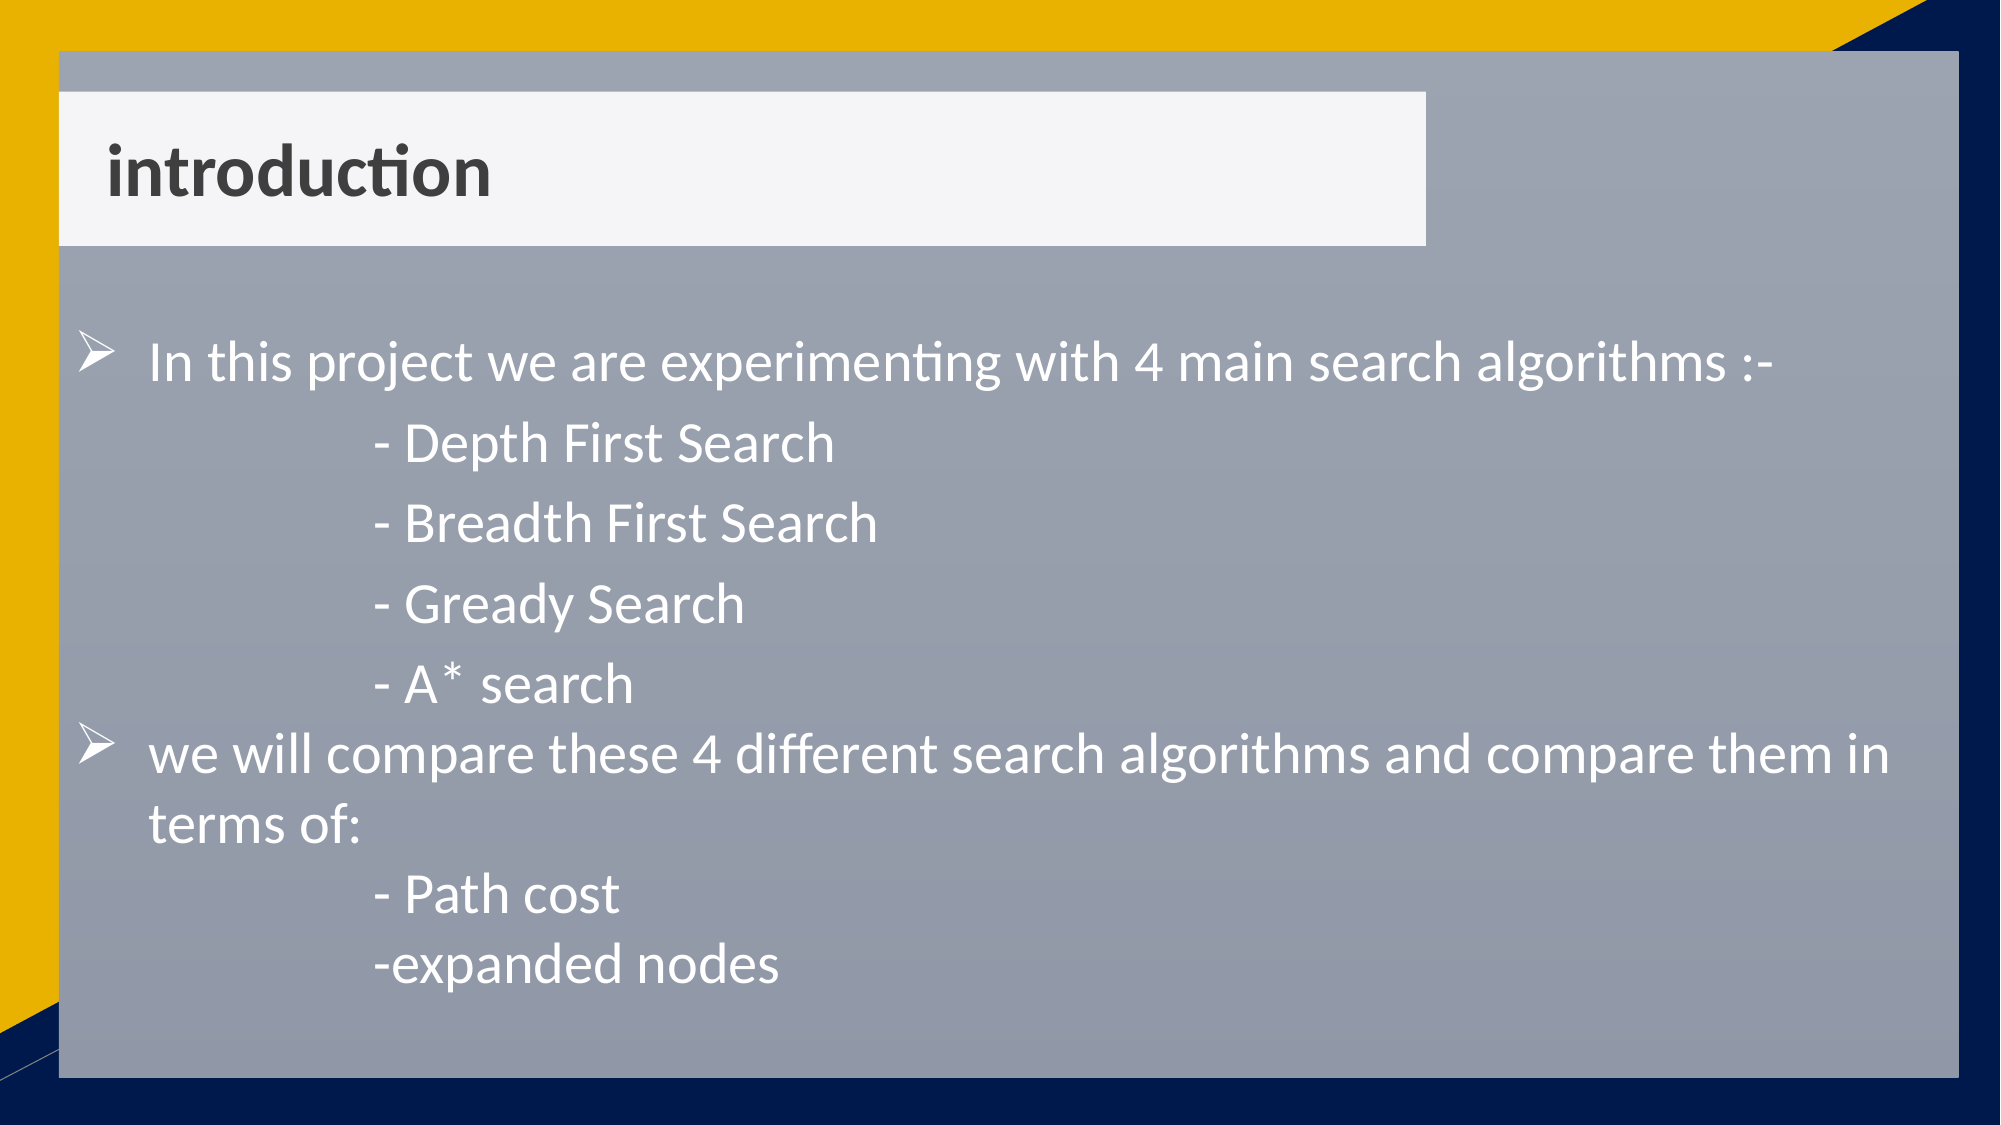

In this project we are experimenting with 4 main search algorithms :-
- Depth First Search
- Breadth First Search
- Gready Search
- A* search
we will compare these 4 different search algorithms and compare them in terms of:
- Path cost
-expanded nodes

# introduction